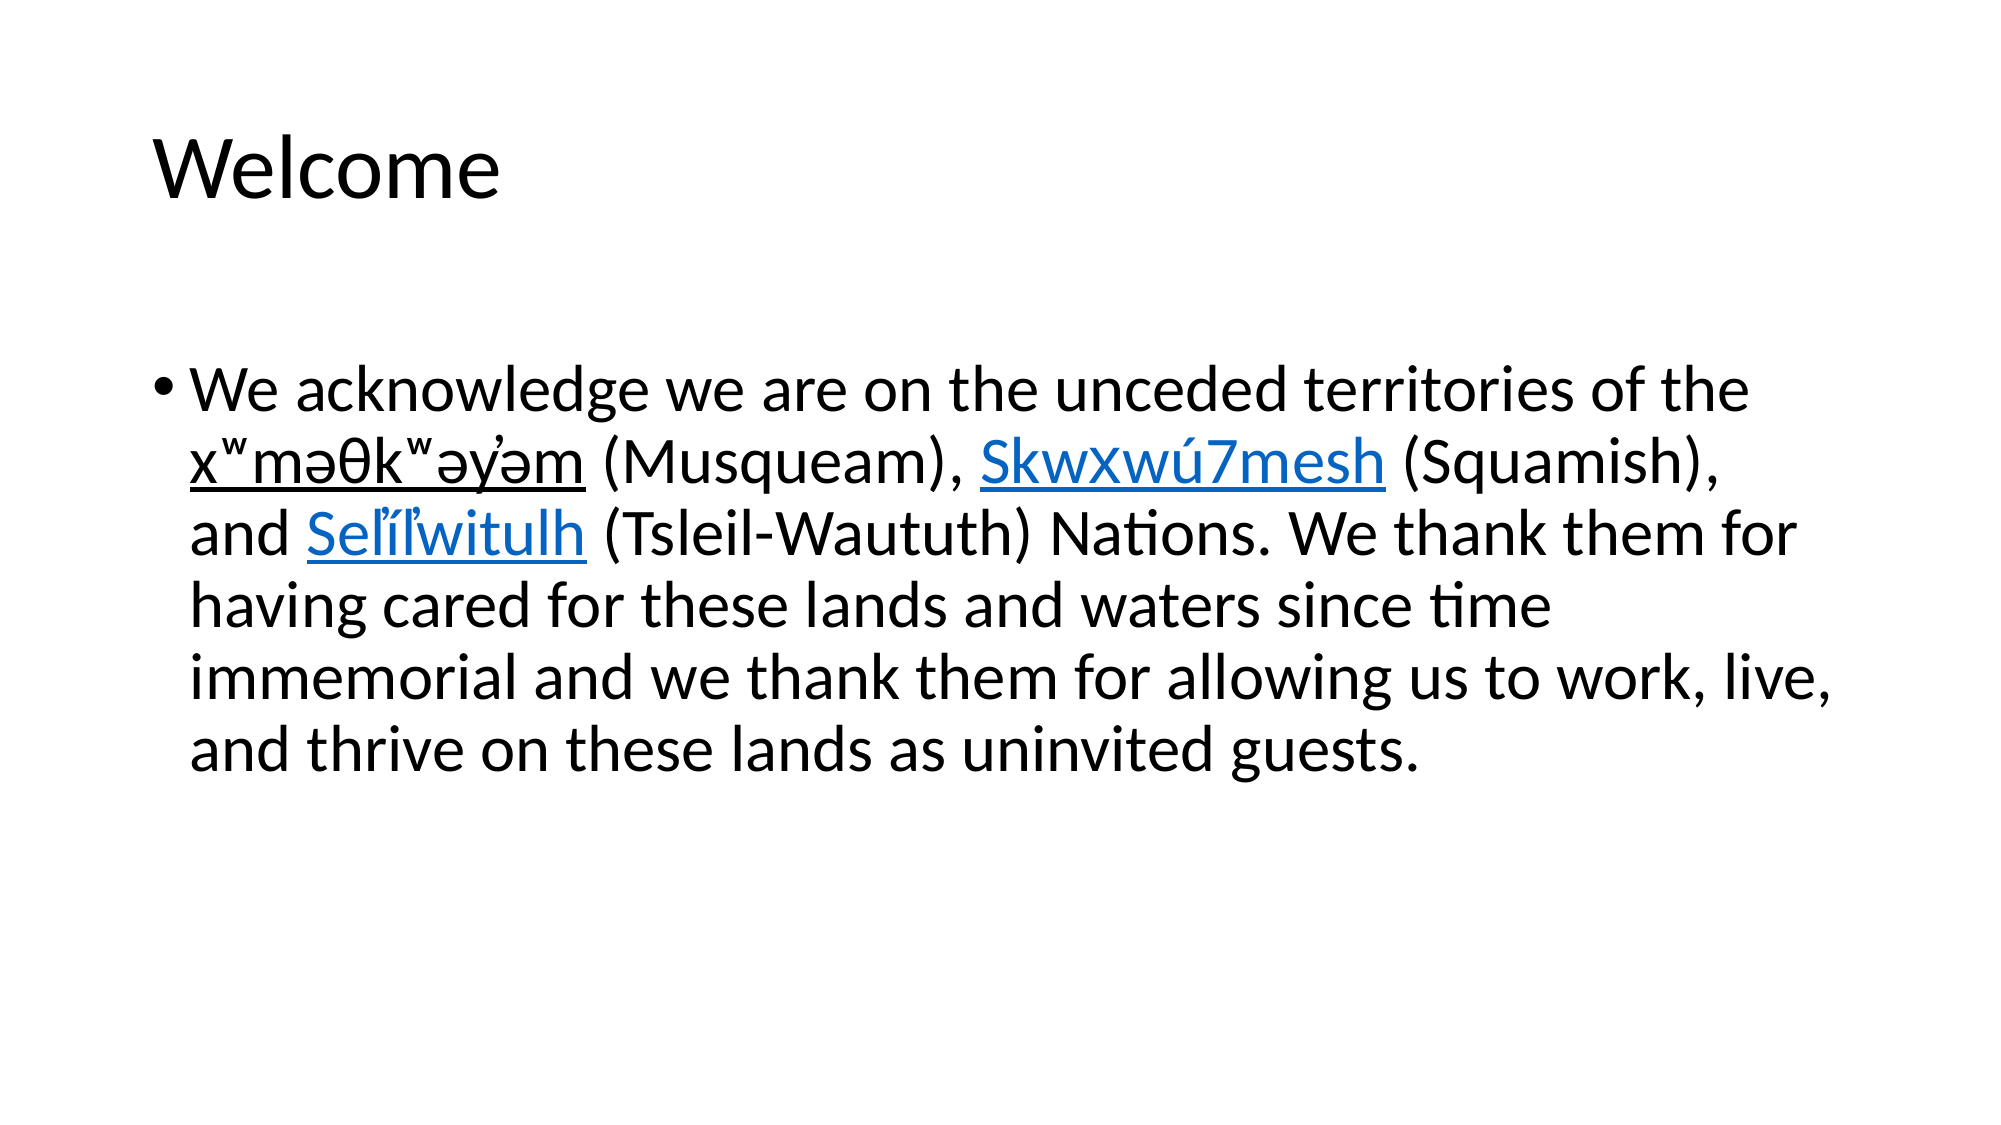

# Welcome
We acknowledge we are on the unceded territories of the xʷməθkʷəy̓əm (Musqueam), Sḵwx̱wú7mesh (Squamish), and Sel̓íl̓witulh (Tsleil-Waututh) Nations. We thank them for having cared for these lands and waters since time immemorial and we thank them for allowing us to work, live, and thrive on these lands as uninvited guests.